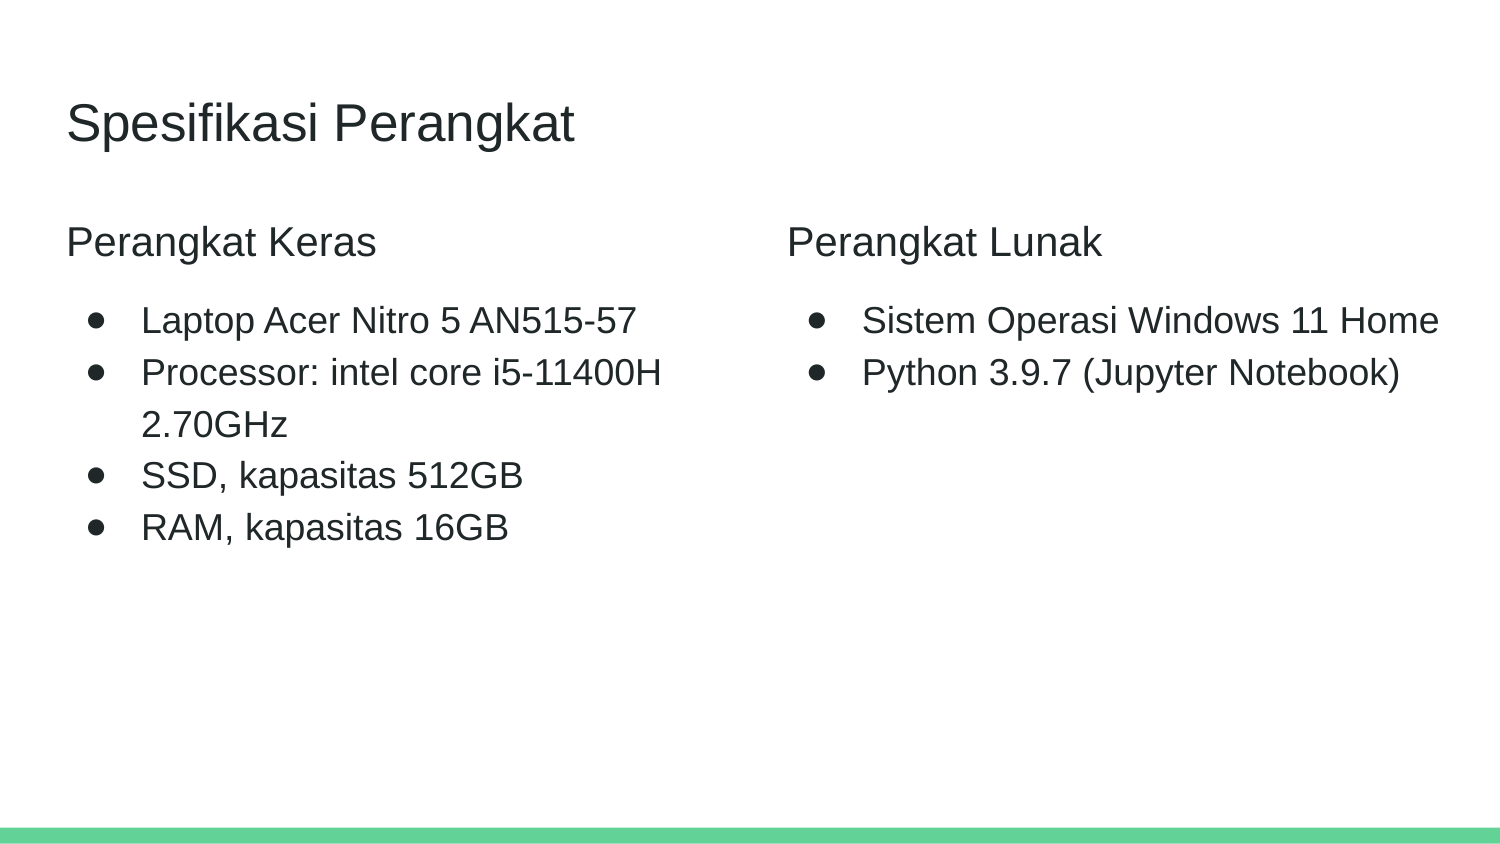

# Spesifikasi Perangkat
Perangkat Keras
Laptop Acer Nitro 5 AN515-57
Processor: intel core i5-11400H 2.70GHz
SSD, kapasitas 512GB
RAM, kapasitas 16GB
Perangkat Lunak
Sistem Operasi Windows 11 Home
Python 3.9.7 (Jupyter Notebook)